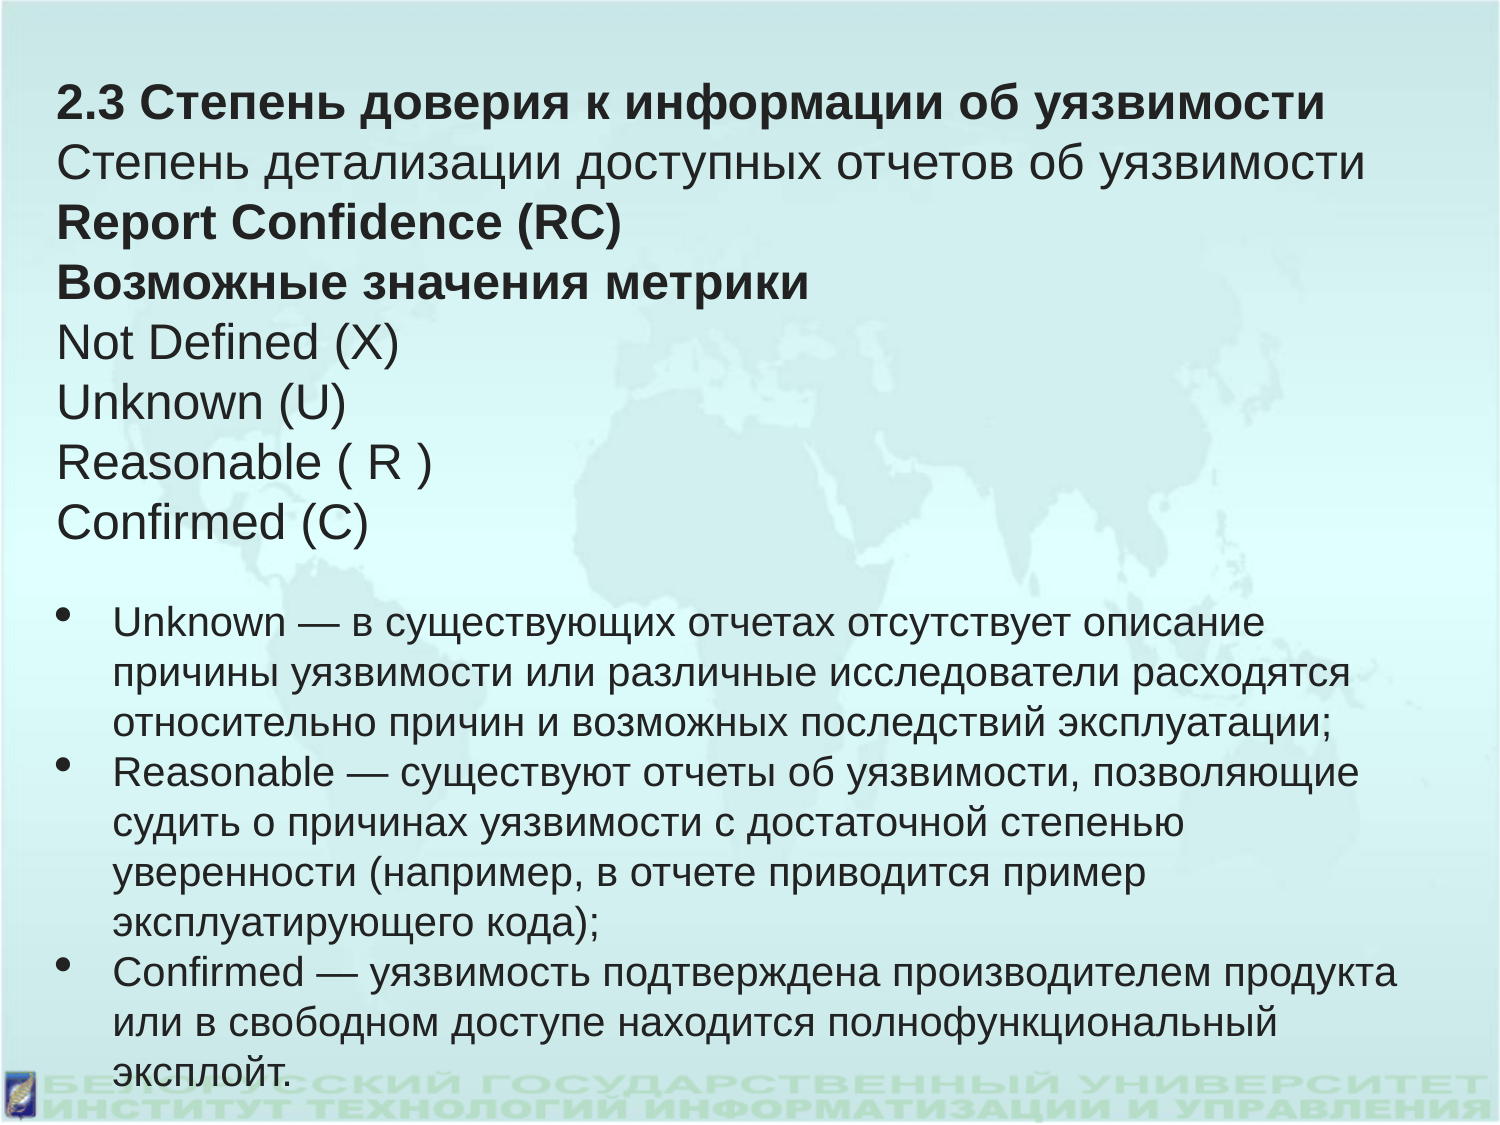

2.3 Степень доверия к информации об уязвимости
Степень детализации доступных отчетов об уязвимости
Report Confidence (RC)
Возможные значения метрики
Not Defined (X)
Unknown (U)
Reasonable ( R )
Confirmed (С)

Unknown — в существующих отчетах отсутствует описание причины уязвимости или различные исследователи расходятся относительно причин и возможных последствий эксплуатации;
Reasonable — существуют отчеты об уязвимости, позволяющие судить о причинах уязвимости с достаточной степенью уверенности (например, в отчете приводится пример эксплуатирующего кода);
Confirmed — уязвимость подтверждена производителем продукта или в свободном доступе находится полнофункциональный эксплойт.